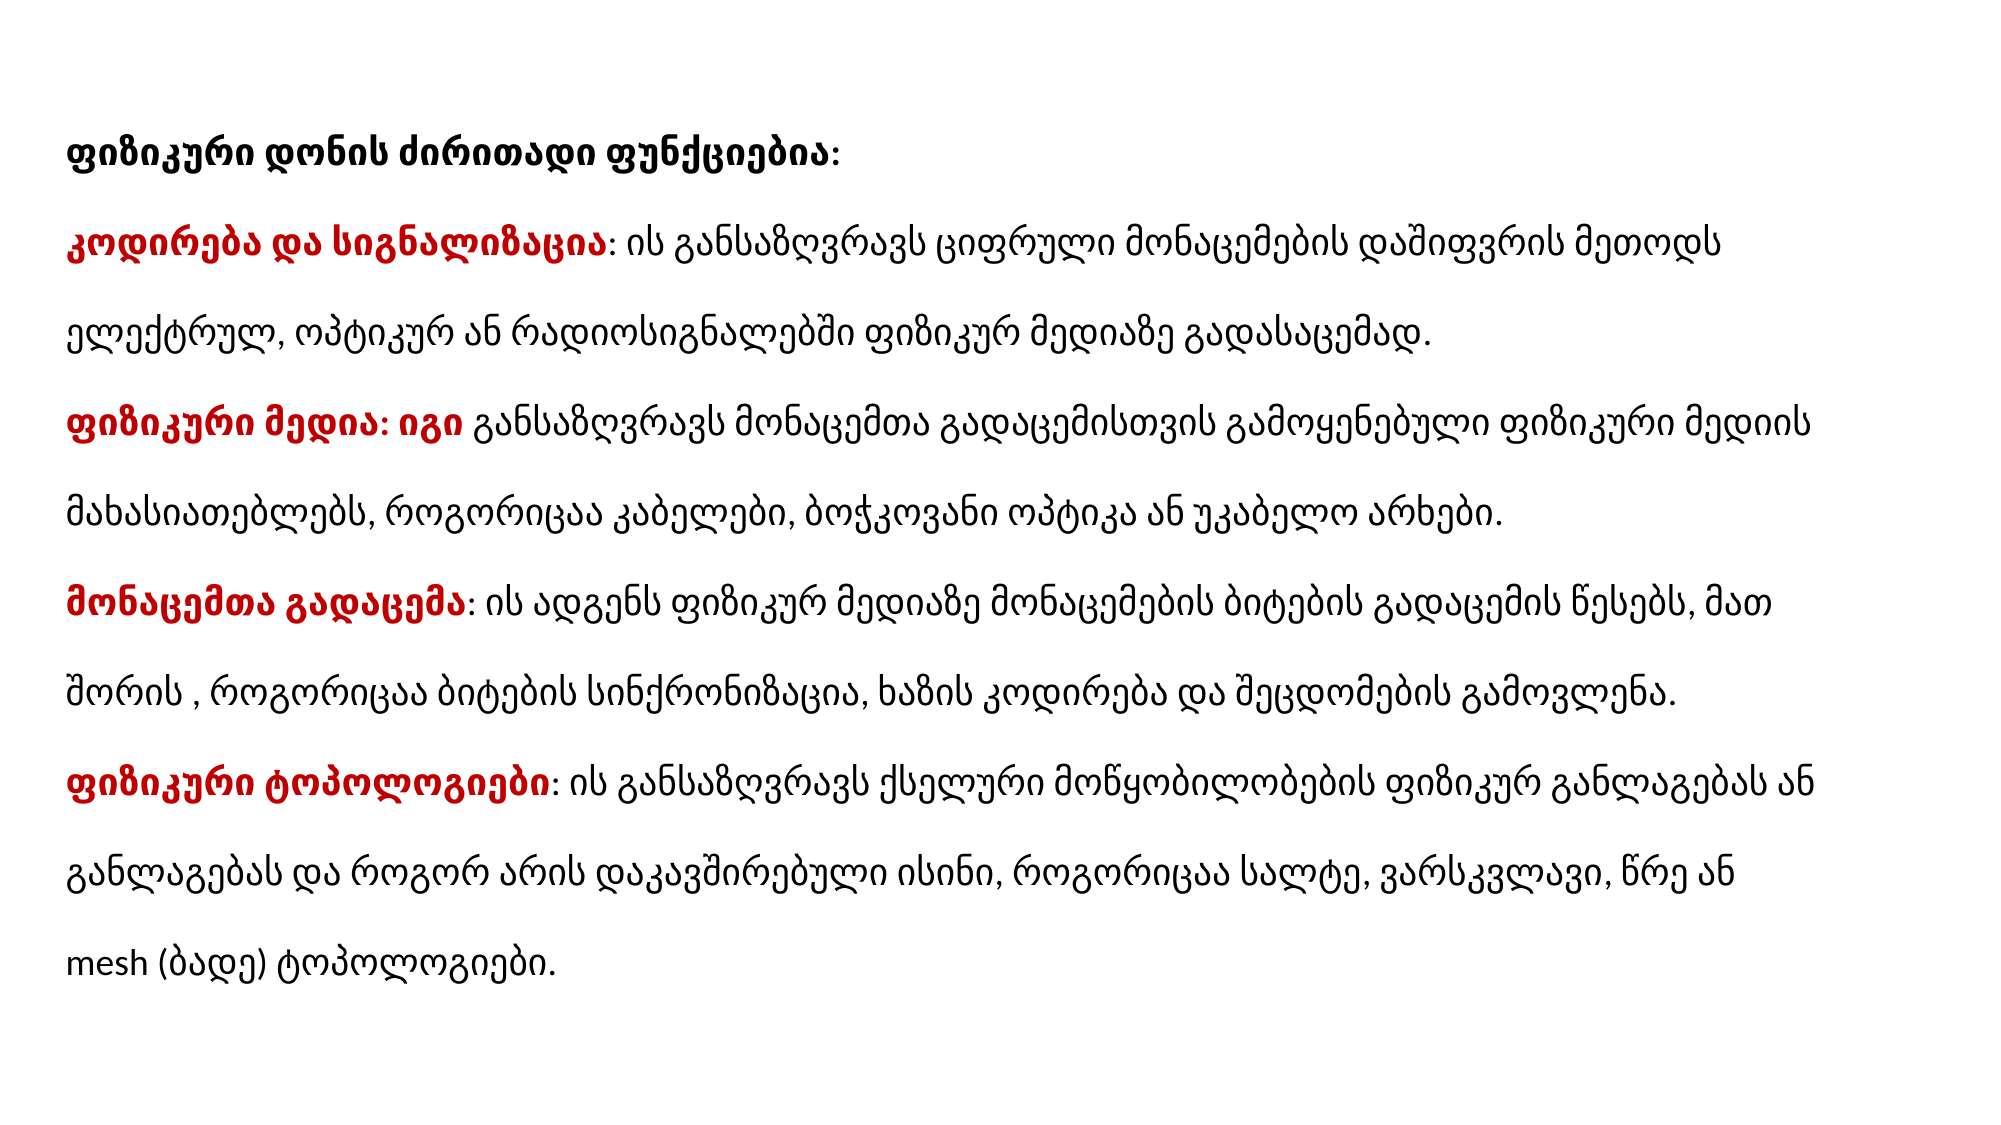

ფიზიკური დონის ძირითადი ფუნქციებია:
კოდირება და სიგნალიზაცია: ის განსაზღვრავს ციფრული მონაცემების დაშიფვრის მეთოდს ელექტრულ, ოპტიკურ ან რადიოსიგნალებში ფიზიკურ მედიაზე გადასაცემად.
ფიზიკური მედია: იგი განსაზღვრავს მონაცემთა გადაცემისთვის გამოყენებული ფიზიკური მედიის მახასიათებლებს, როგორიცაა კაბელები, ბოჭკოვანი ოპტიკა ან უკაბელო არხები.
მონაცემთა გადაცემა: ის ადგენს ფიზიკურ მედიაზე მონაცემების ბიტების გადაცემის წესებს, მათ შორის , როგორიცაა ბიტების სინქრონიზაცია, ხაზის კოდირება და შეცდომების გამოვლენა.
ფიზიკური ტოპოლოგიები: ის განსაზღვრავს ქსელური მოწყობილობების ფიზიკურ განლაგებას ან განლაგებას და როგორ არის დაკავშირებული ისინი, როგორიცაა სალტე, ვარსკვლავი, წრე ან mesh (ბადე) ტოპოლოგიები.